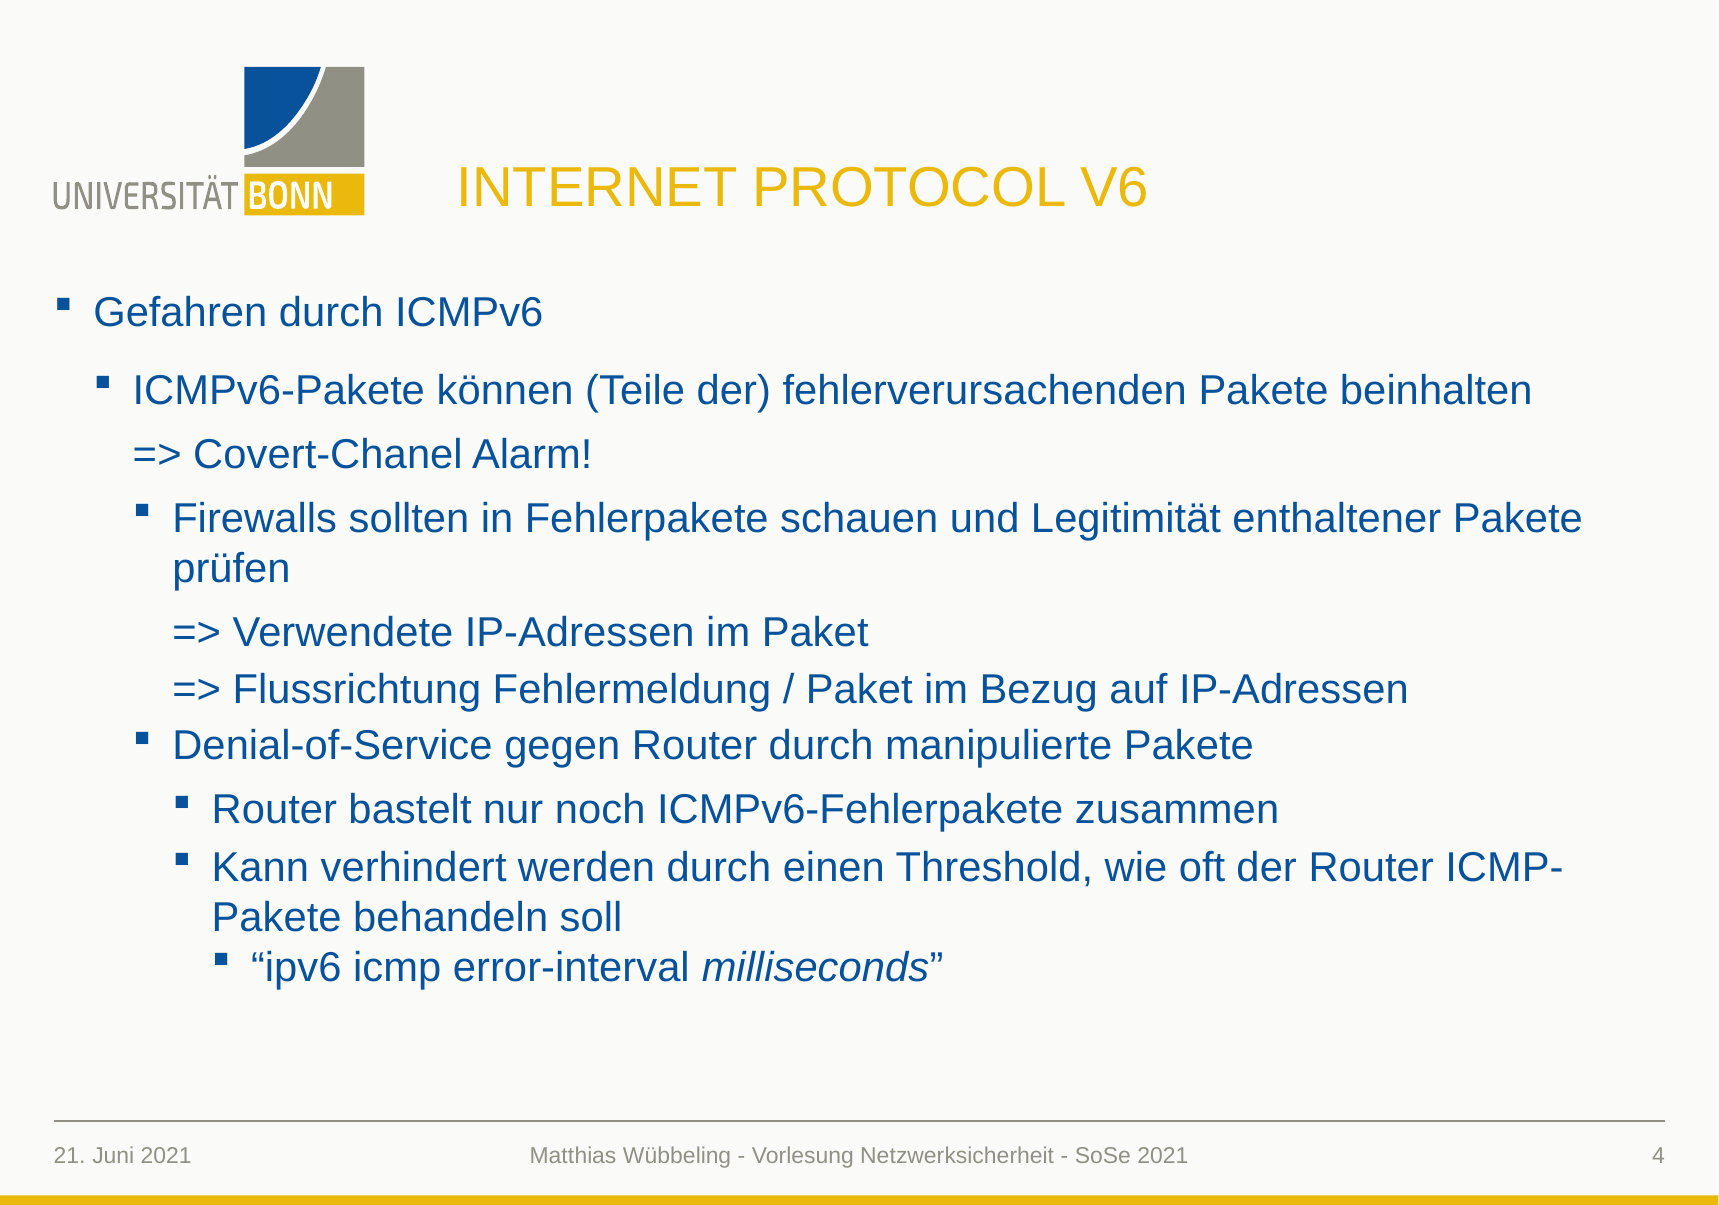

# Internet Protocol v6
Gefahren durch ICMPv6
ICMPv6-Pakete können (Teile der) fehlerverursachenden Pakete beinhalten
=> Covert-Chanel Alarm!
Firewalls sollten in Fehlerpakete schauen und Legitimität enthaltener Pakete prüfen
=> Verwendete IP-Adressen im Paket
=> Flussrichtung Fehlermeldung / Paket im Bezug auf IP-Adressen
Denial-of-Service gegen Router durch manipulierte Pakete
Router bastelt nur noch ICMPv6-Fehlerpakete zusammen
Kann verhindert werden durch einen Threshold, wie oft der Router ICMP-Pakete behandeln soll
“ipv6 icmp error-interval milliseconds”
21. Juni 2021
4
Matthias Wübbeling - Vorlesung Netzwerksicherheit - SoSe 2021